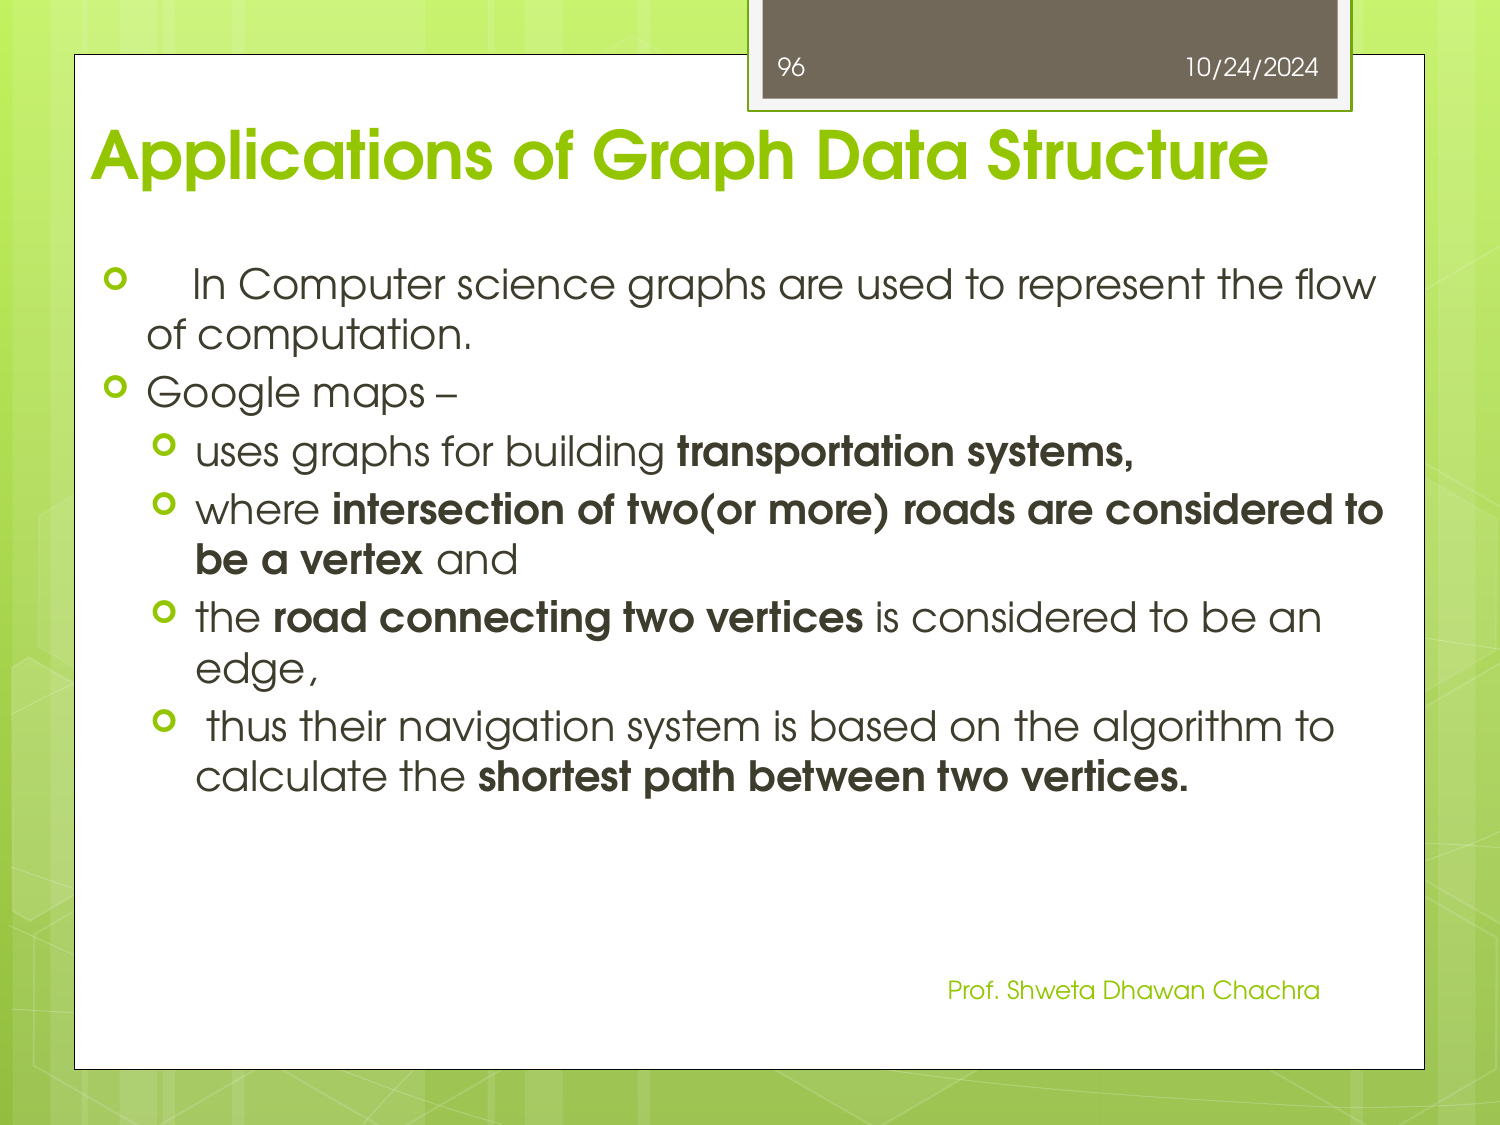

96
10/24/2024
# Applications of Graph Data Structure
    In Computer science graphs are used to represent the flow of computation.
Google maps –
uses graphs for building transportation systems,
where intersection of two(or more) roads are considered to be a vertex and
the road connecting two vertices is considered to be an edge,
 thus their navigation system is based on the algorithm to calculate the shortest path between two vertices.

Prof. Shweta Dhawan Chachra